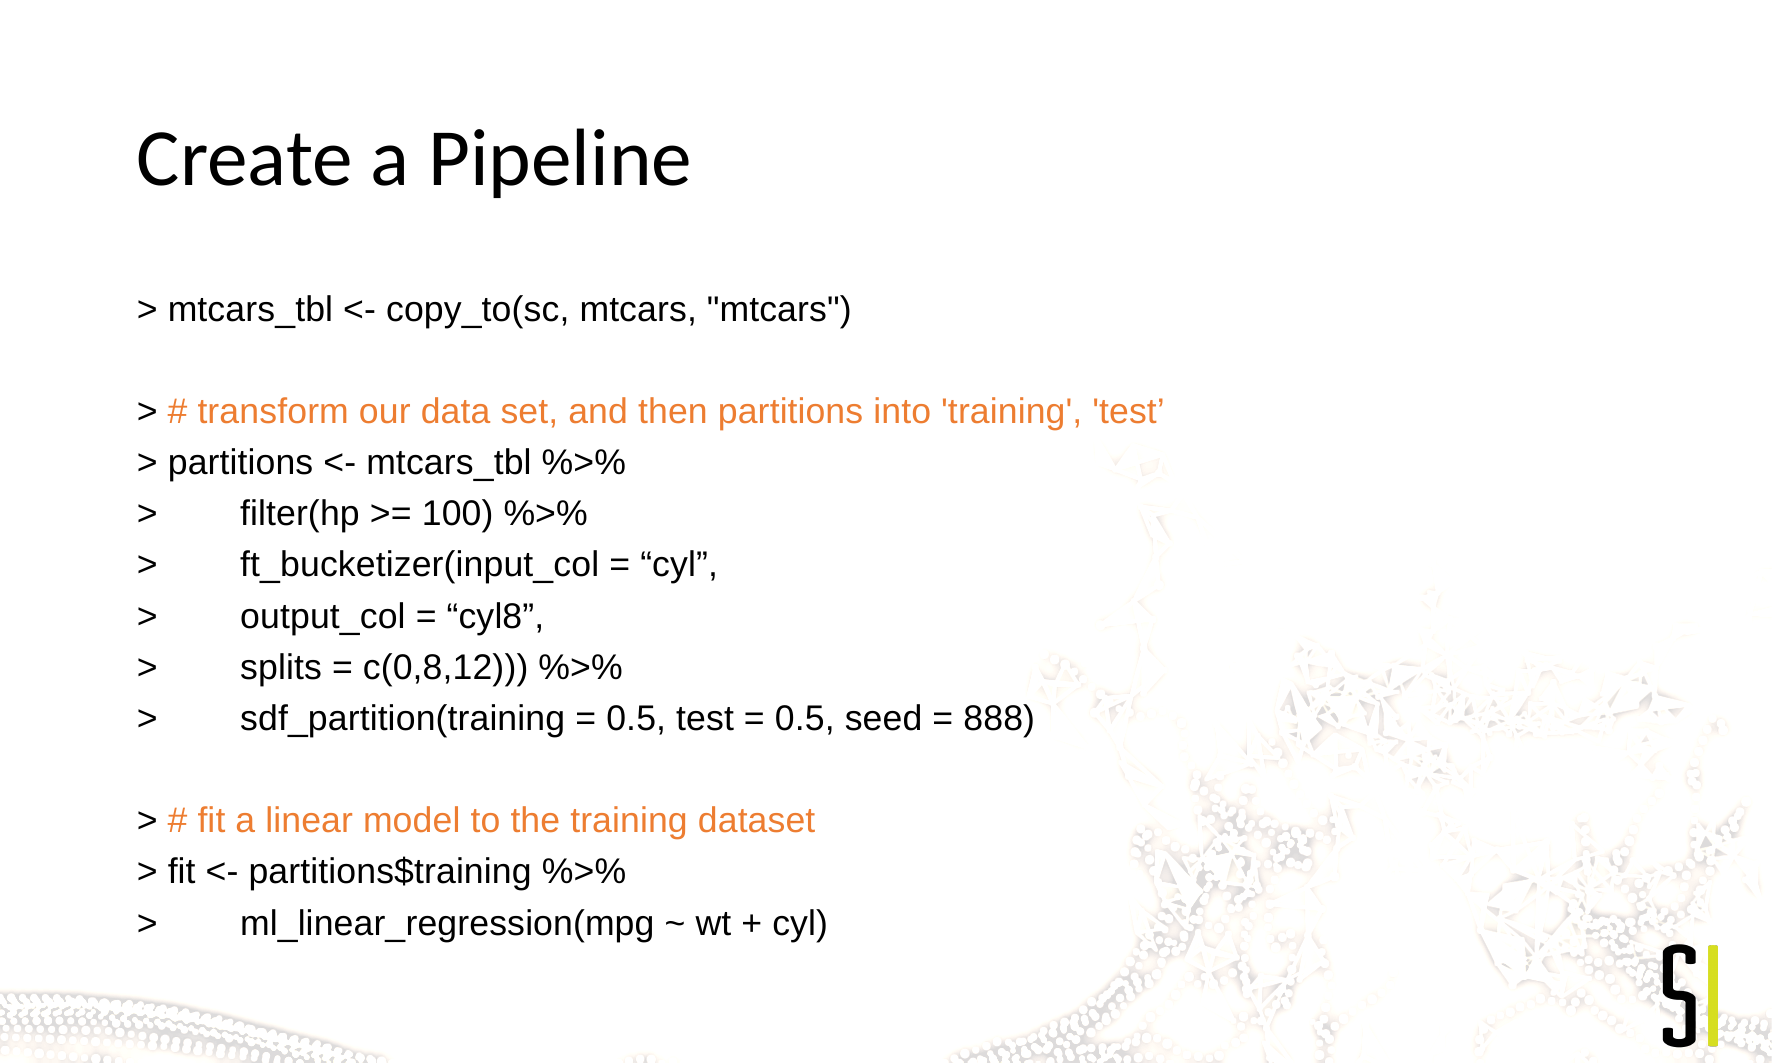

# Create a Pipeline
> mtcars_tbl <- copy_to(sc, mtcars, "mtcars")

> # transform our data set, and then partitions into 'training', 'test’
> partitions <- mtcars_tbl %>%
> 	filter(hp >= 100) %>%
>		ft_bucketizer(input_col = “cyl”,
>				output_col = “cyl8”,
> 				splits = c(0,8,12))) %>%
>		sdf_partition(training = 0.5, test = 0.5, seed = 888)

> # fit a linear model to the training dataset
> fit <- partitions$training %>%
>	ml_linear_regression(mpg ~ wt + cyl)